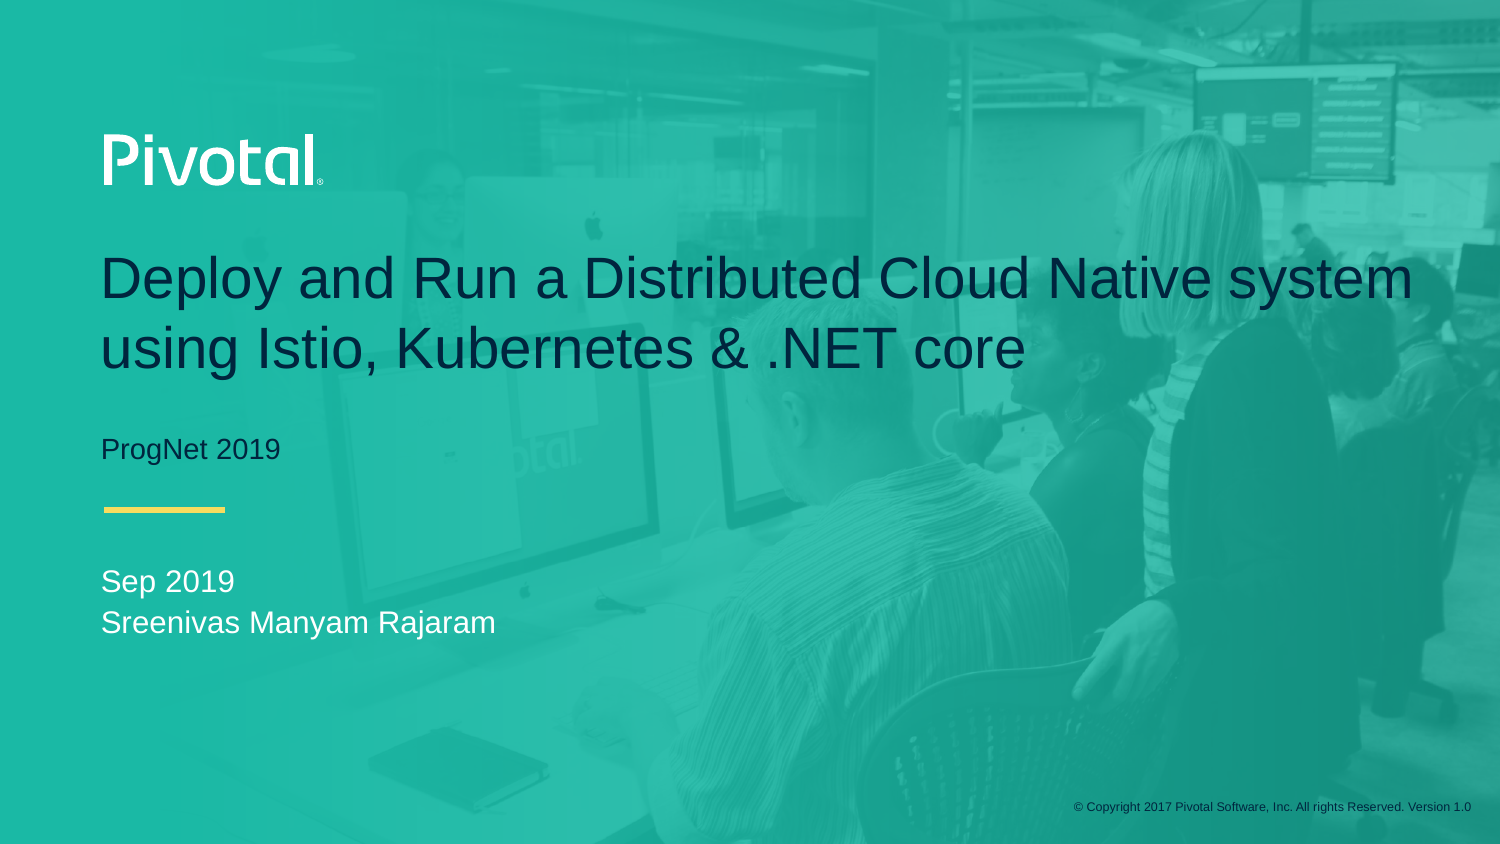

# Deploy and Run a Distributed Cloud Native system using Istio, Kubernetes & .NET core ProgNet 2019
Sep 2019
Sreenivas Manyam Rajaram